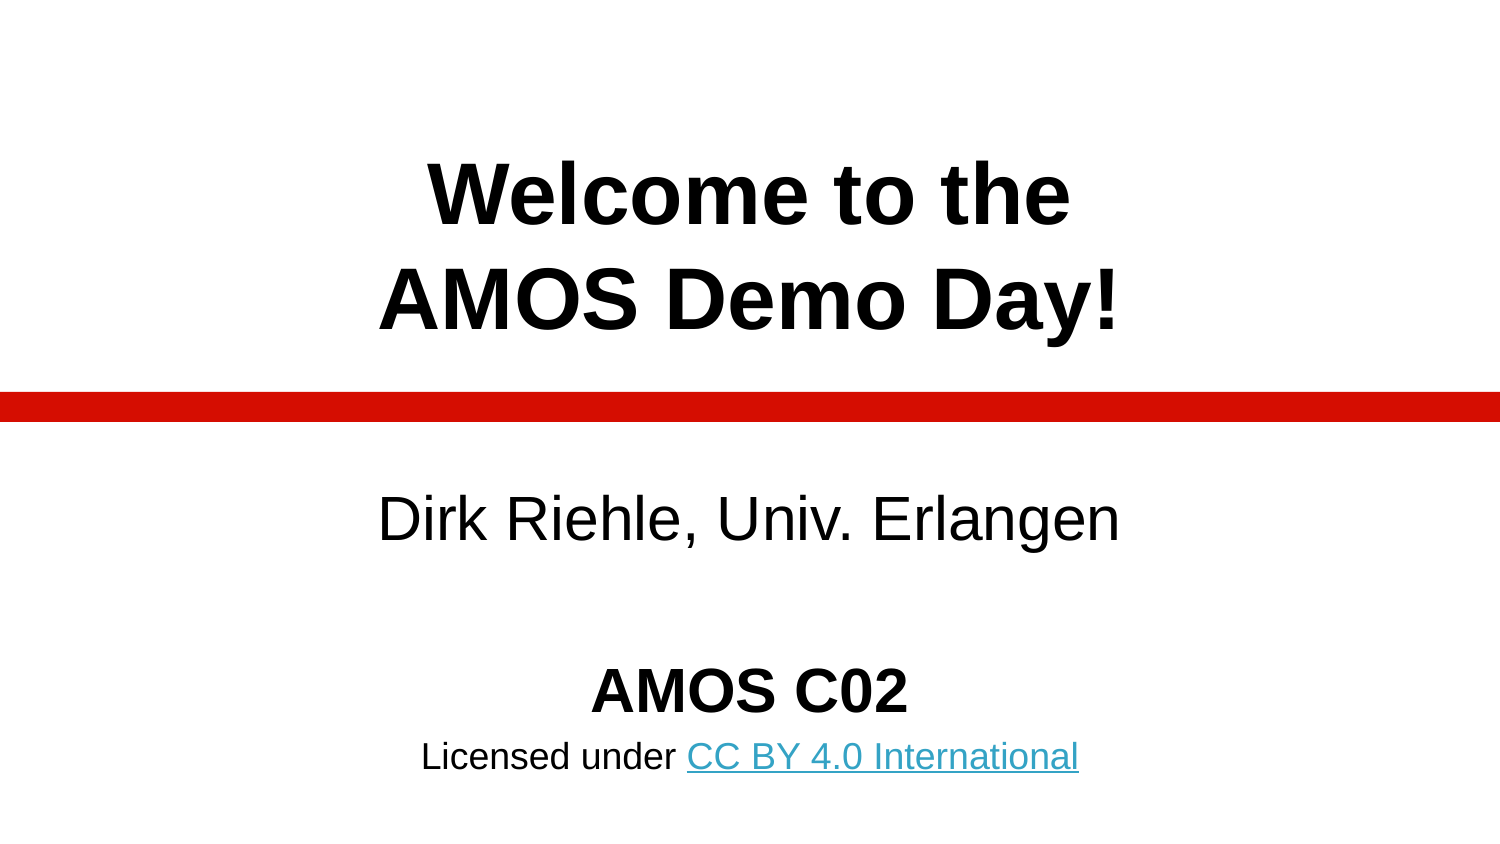

# Welcome to the
AMOS Demo Day!
Dirk Riehle, Univ. Erlangen

AMOS C02
Licensed under CC BY 4.0 International